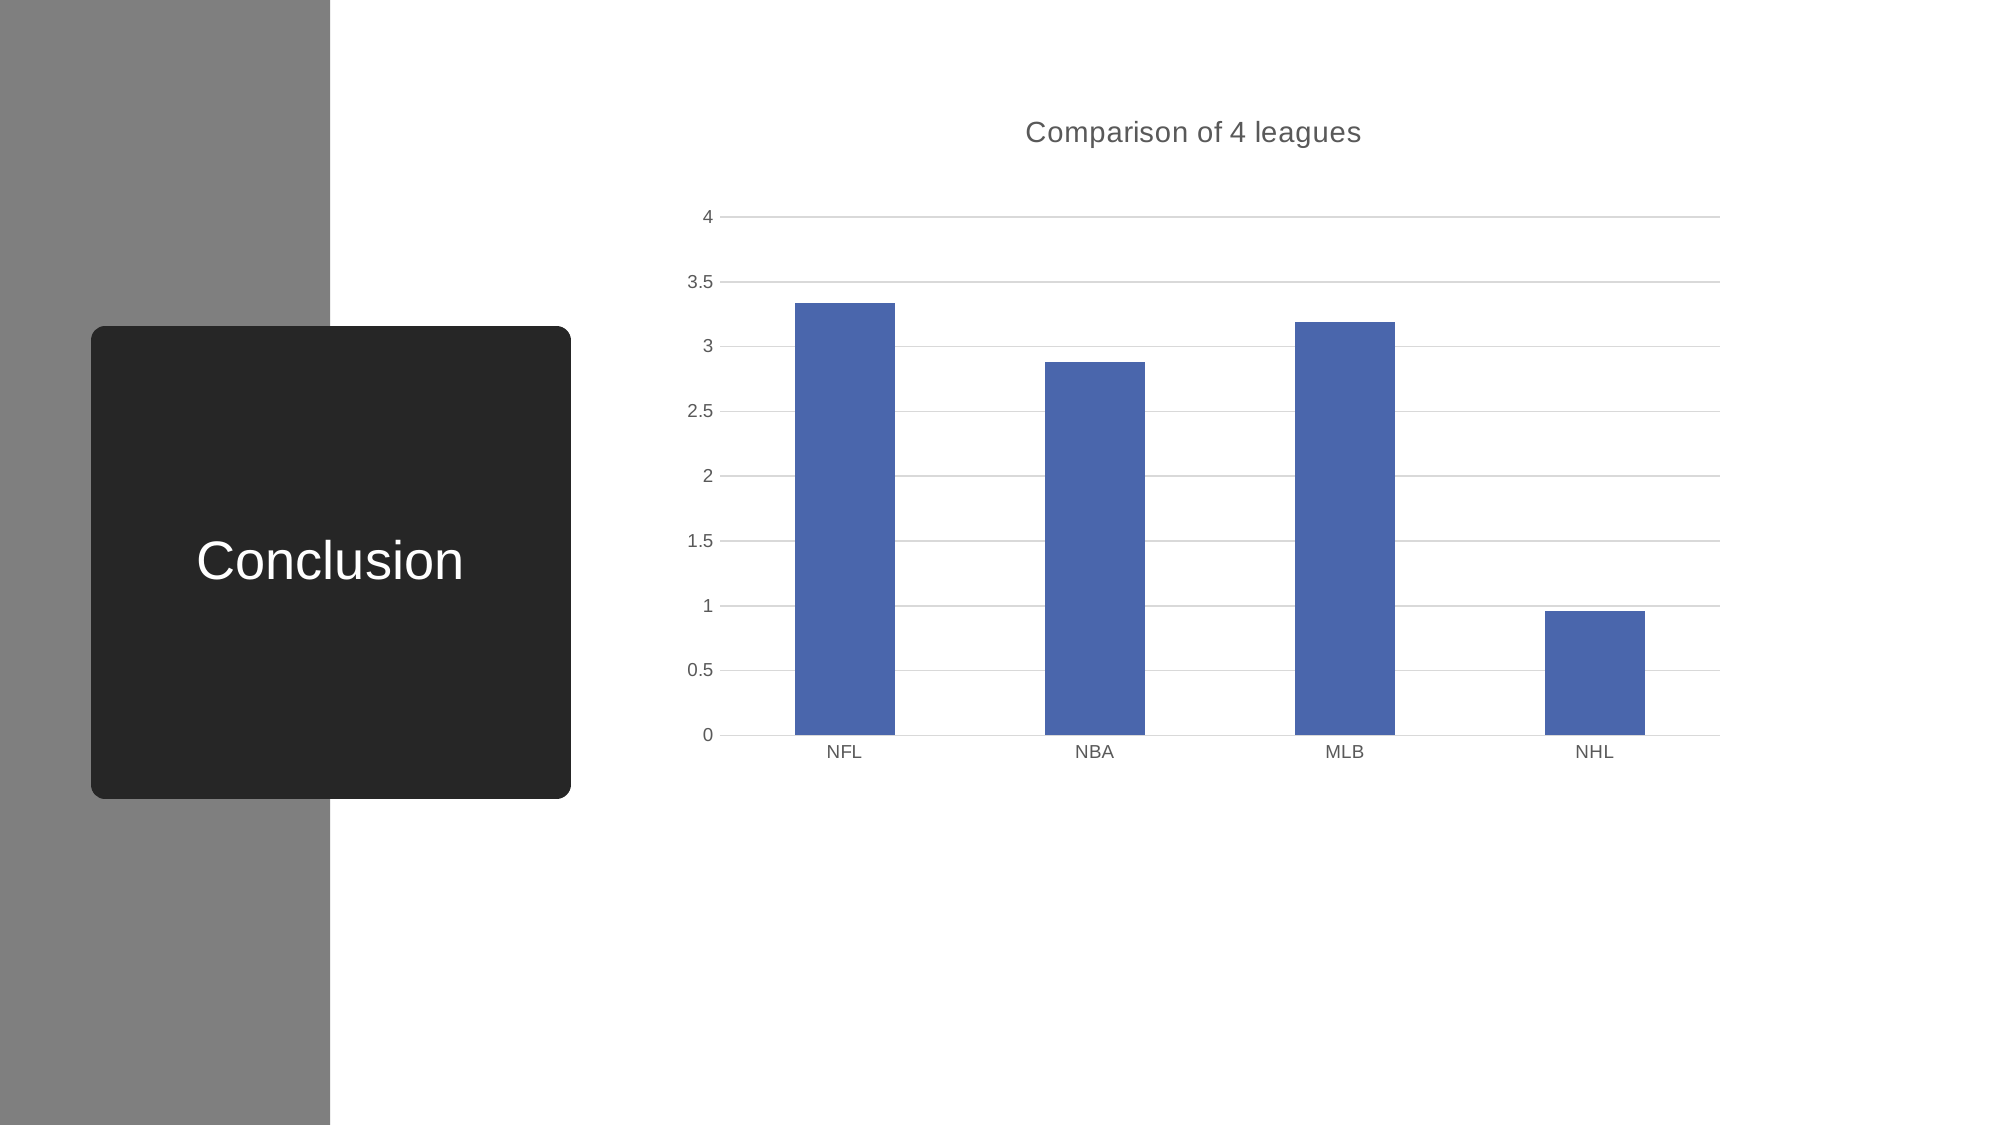

### Chart: Comparison of 4 leagues

| Category |  |
|---|---|
| NFL | 3.34 |
| NBA | 2.88 |
| MLB | 3.19 |
| NHL | 0.96 |
# Conclusion